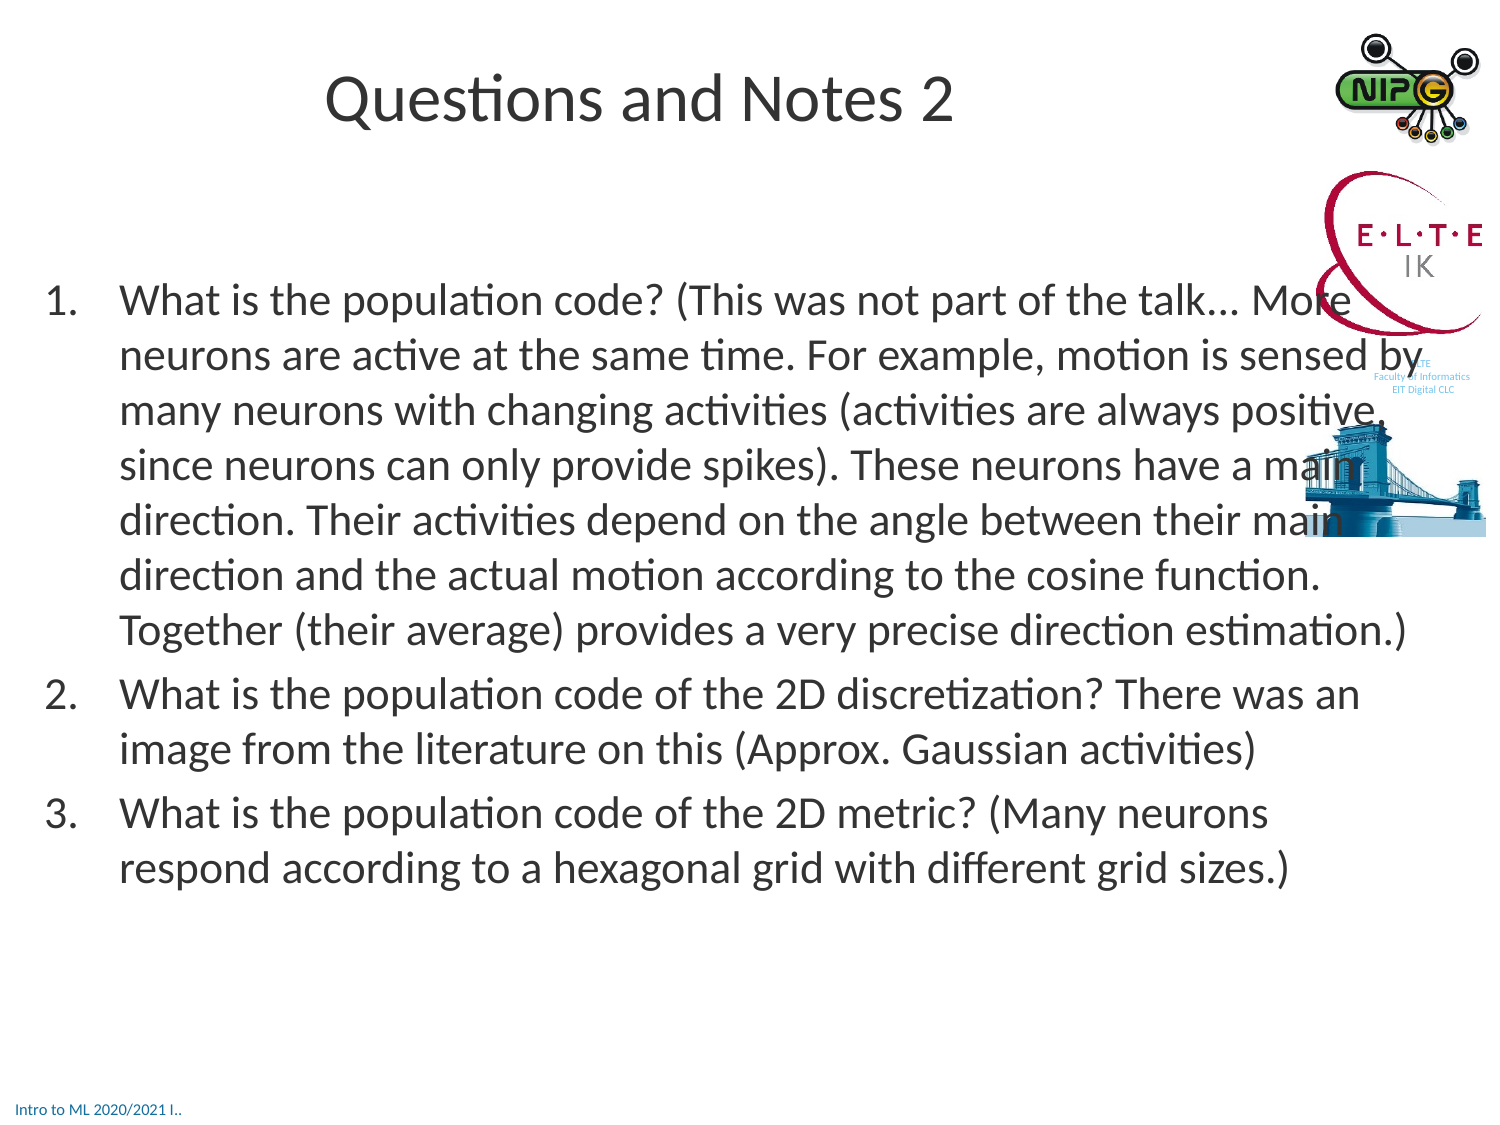

# Questions and Notes 2
What is the population code? (This was not part of the talk... More neurons are active at the same time. For example, motion is sensed by many neurons with changing activities (activities are always positive, since neurons can only provide spikes). These neurons have a main direction. Their activities depend on the angle between their main direction and the actual motion according to the cosine function. Together (their average) provides a very precise direction estimation.)
What is the population code of the 2D discretization? There was an image from the literature on this (Approx. Gaussian activities)
What is the population code of the 2D metric? (Many neurons respond according to a hexagonal grid with different grid sizes.)